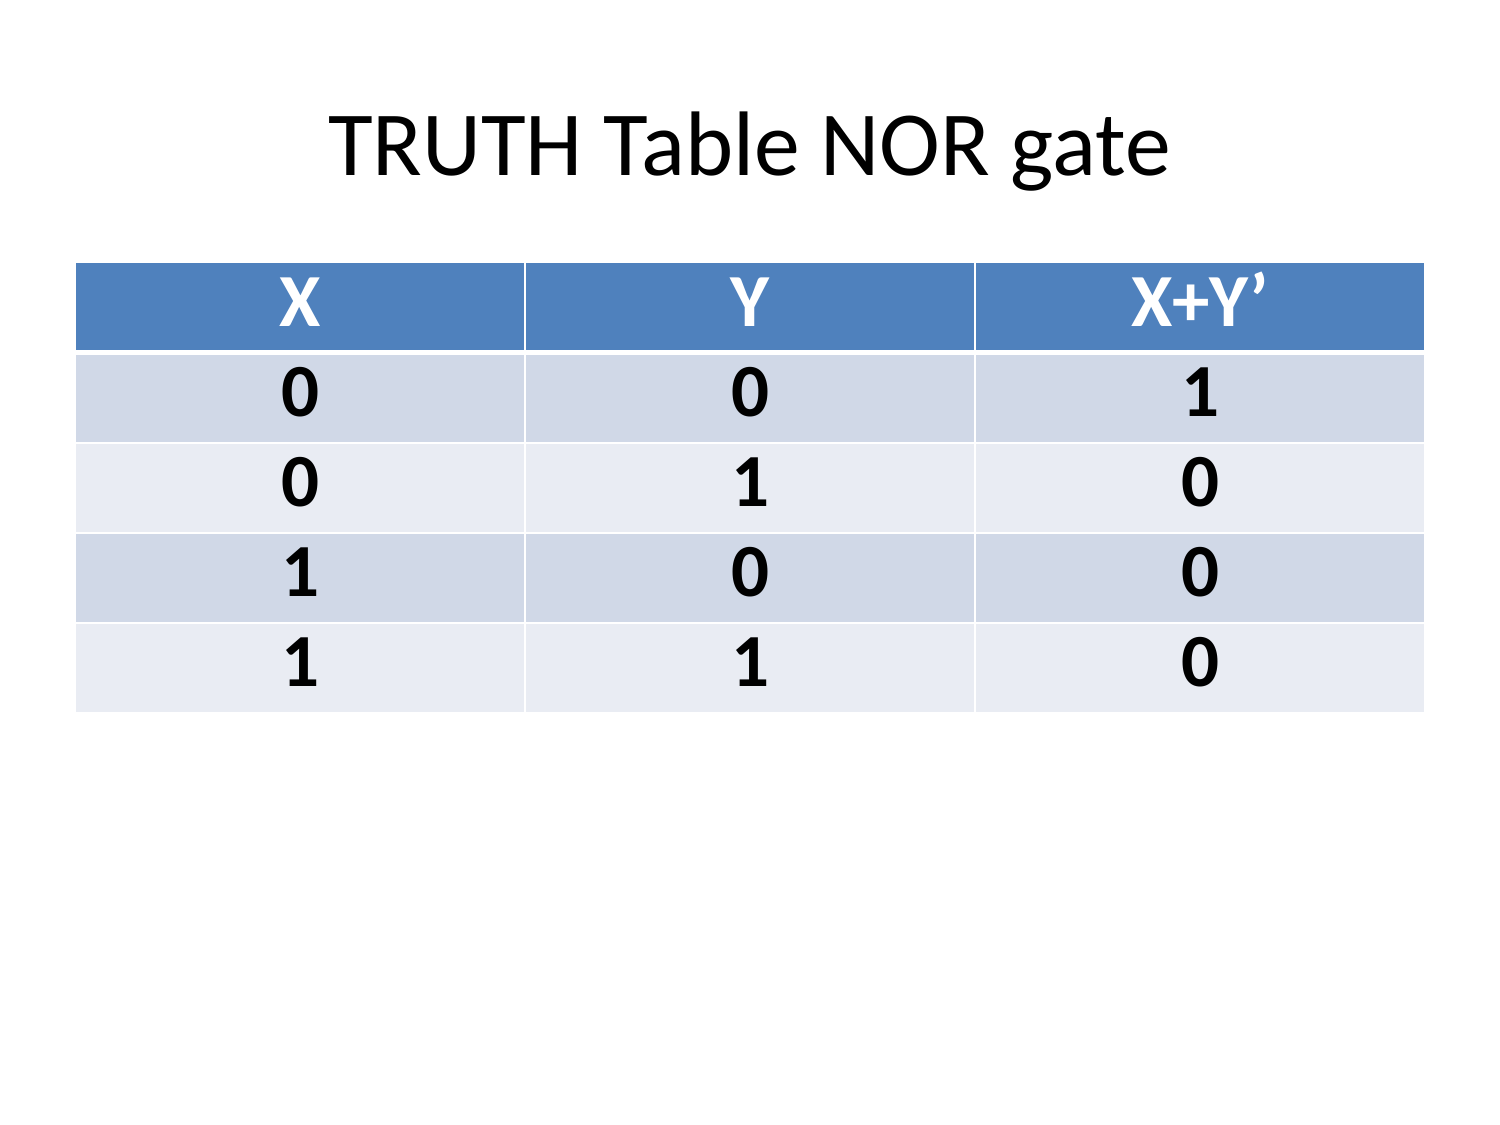

# TRUTH Table NOR gate
| X | Y | X+Y’ |
| --- | --- | --- |
| 0 | 0 | 1 |
| 0 | 1 | 0 |
| 1 | 0 | 0 |
| 1 | 1 | 0 |